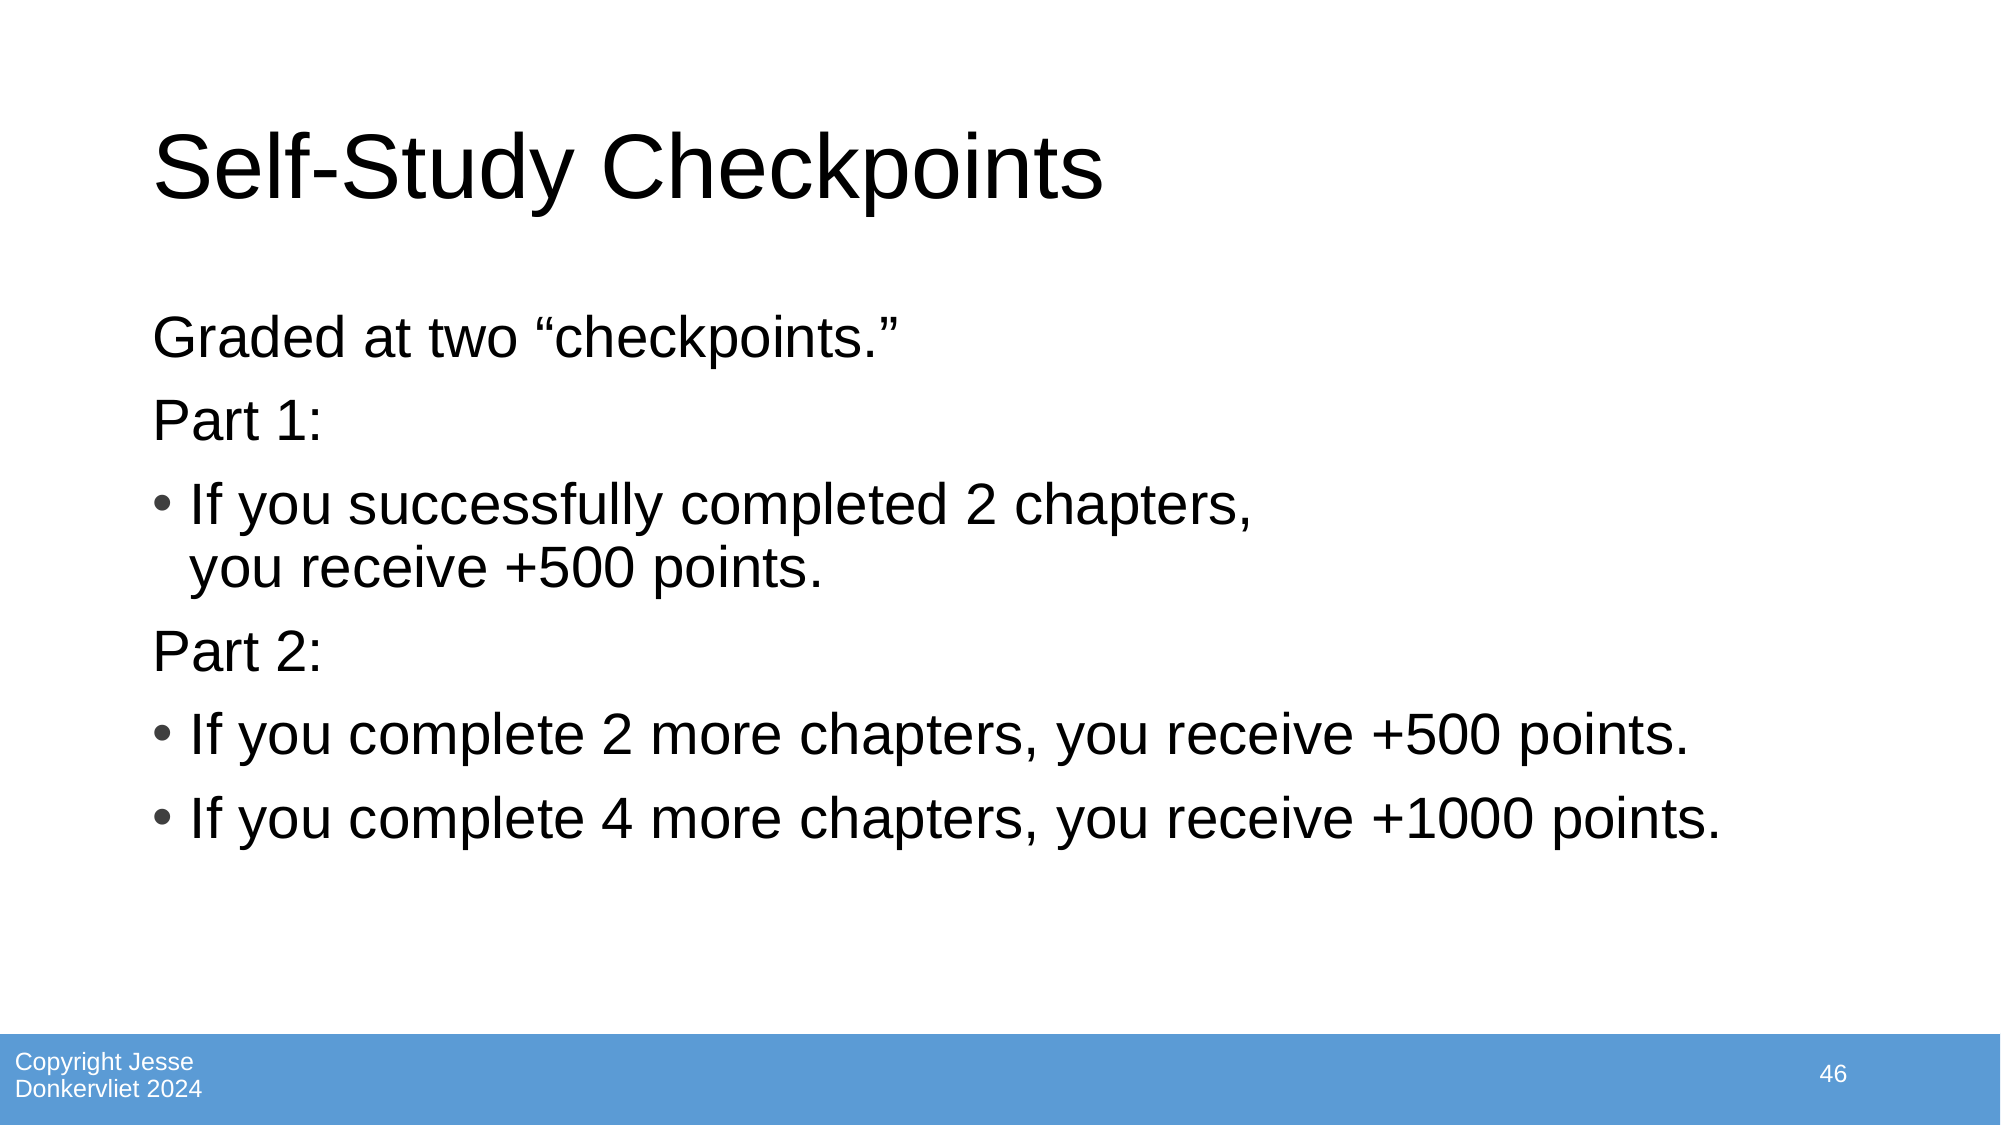

# Self-Study Checkpoints
Graded at two “checkpoints.”
Part 1:
If you successfully completed 2 chapters,
you receive +500 points.
Part 2:
If you complete 2 more chapters, you receive +500 points.
If you complete 4 more chapters, you receive +1000 points.

46